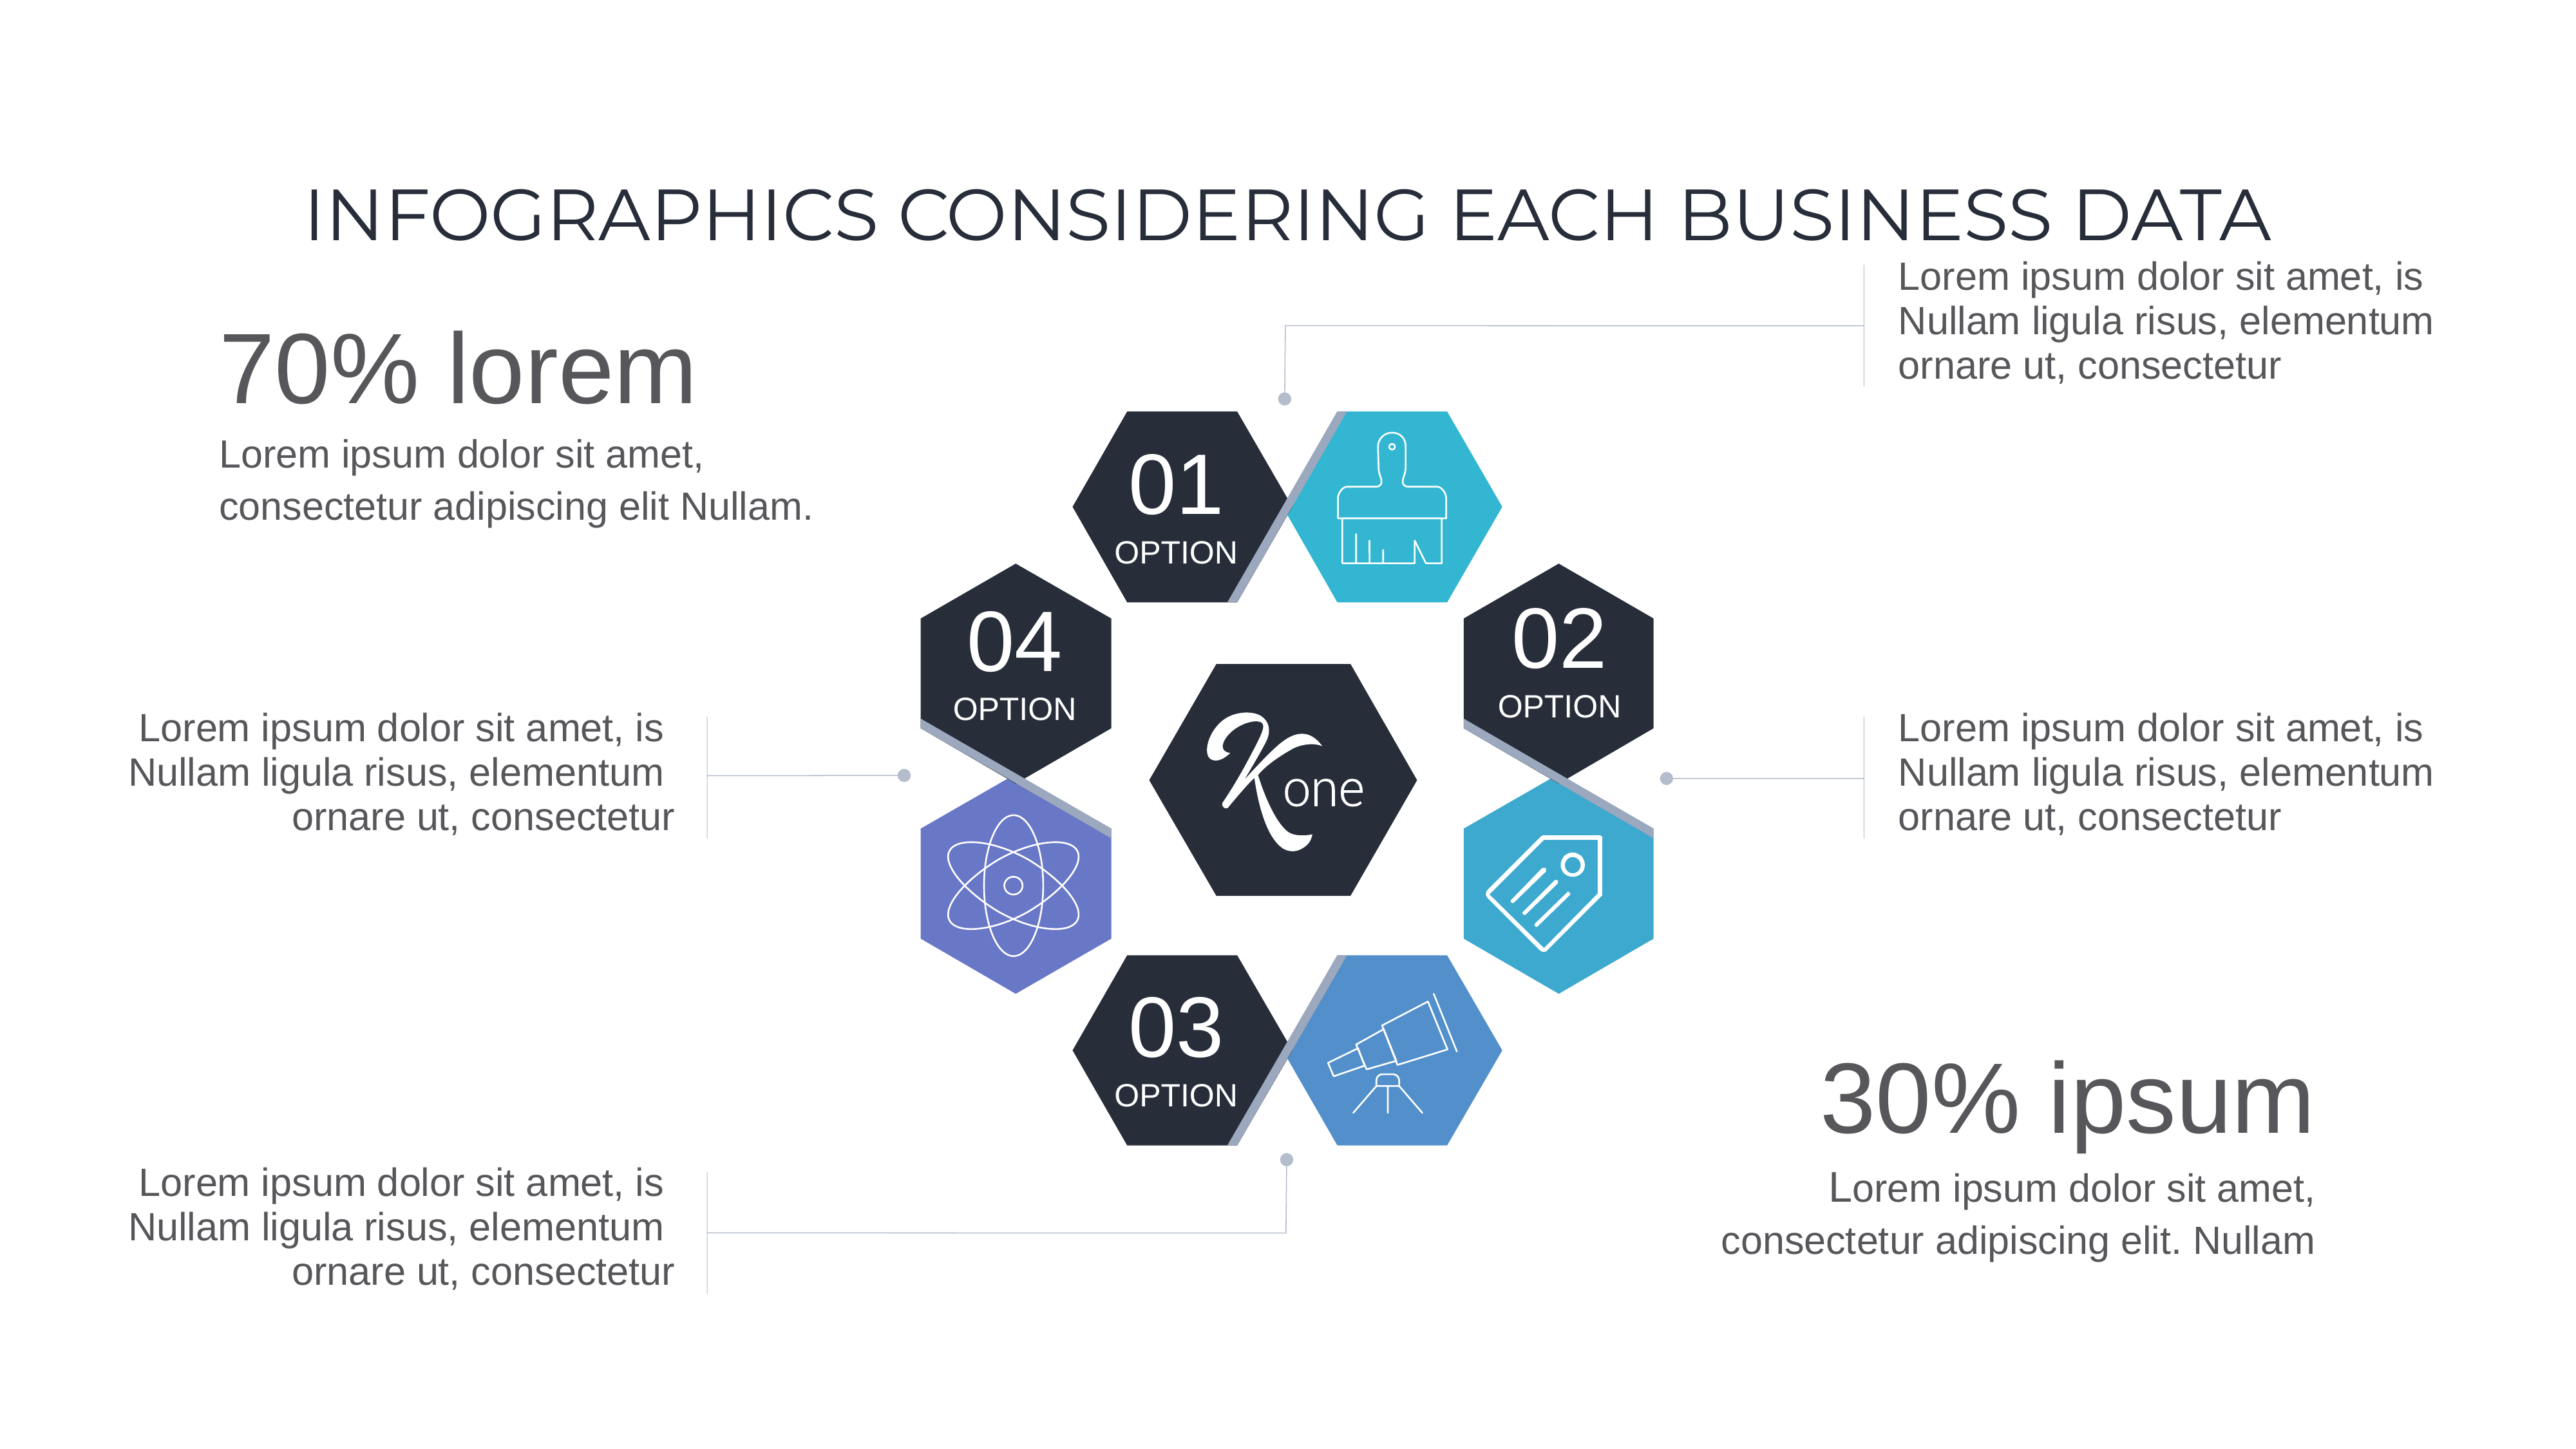

# INFOGRAPHICS CONSIDERING EACH BUSINESS DATA
Lorem ipsum dolor sit amet, is  Nullam ligula risus, elementum  ornare ut, consectetur
70% lorem
Lorem ipsum dolor sit amet, consectetur adipiscing elit Nullam.

01
OPTION

02
OPTION
04
OPTION

Lorem ipsum dolor sit amet, is  Nullam ligula risus, elementum  ornare ut, consectetur
Lorem ipsum dolor sit amet, is  Nullam ligula risus, elementum  ornare ut, consectetur

03
OPTION

30% ipsum
Lorem ipsum dolor sit amet, consectetur adipiscing elit. Nullam
Lorem ipsum dolor sit amet, is  Nullam ligula risus, elementum  ornare ut, consectetur